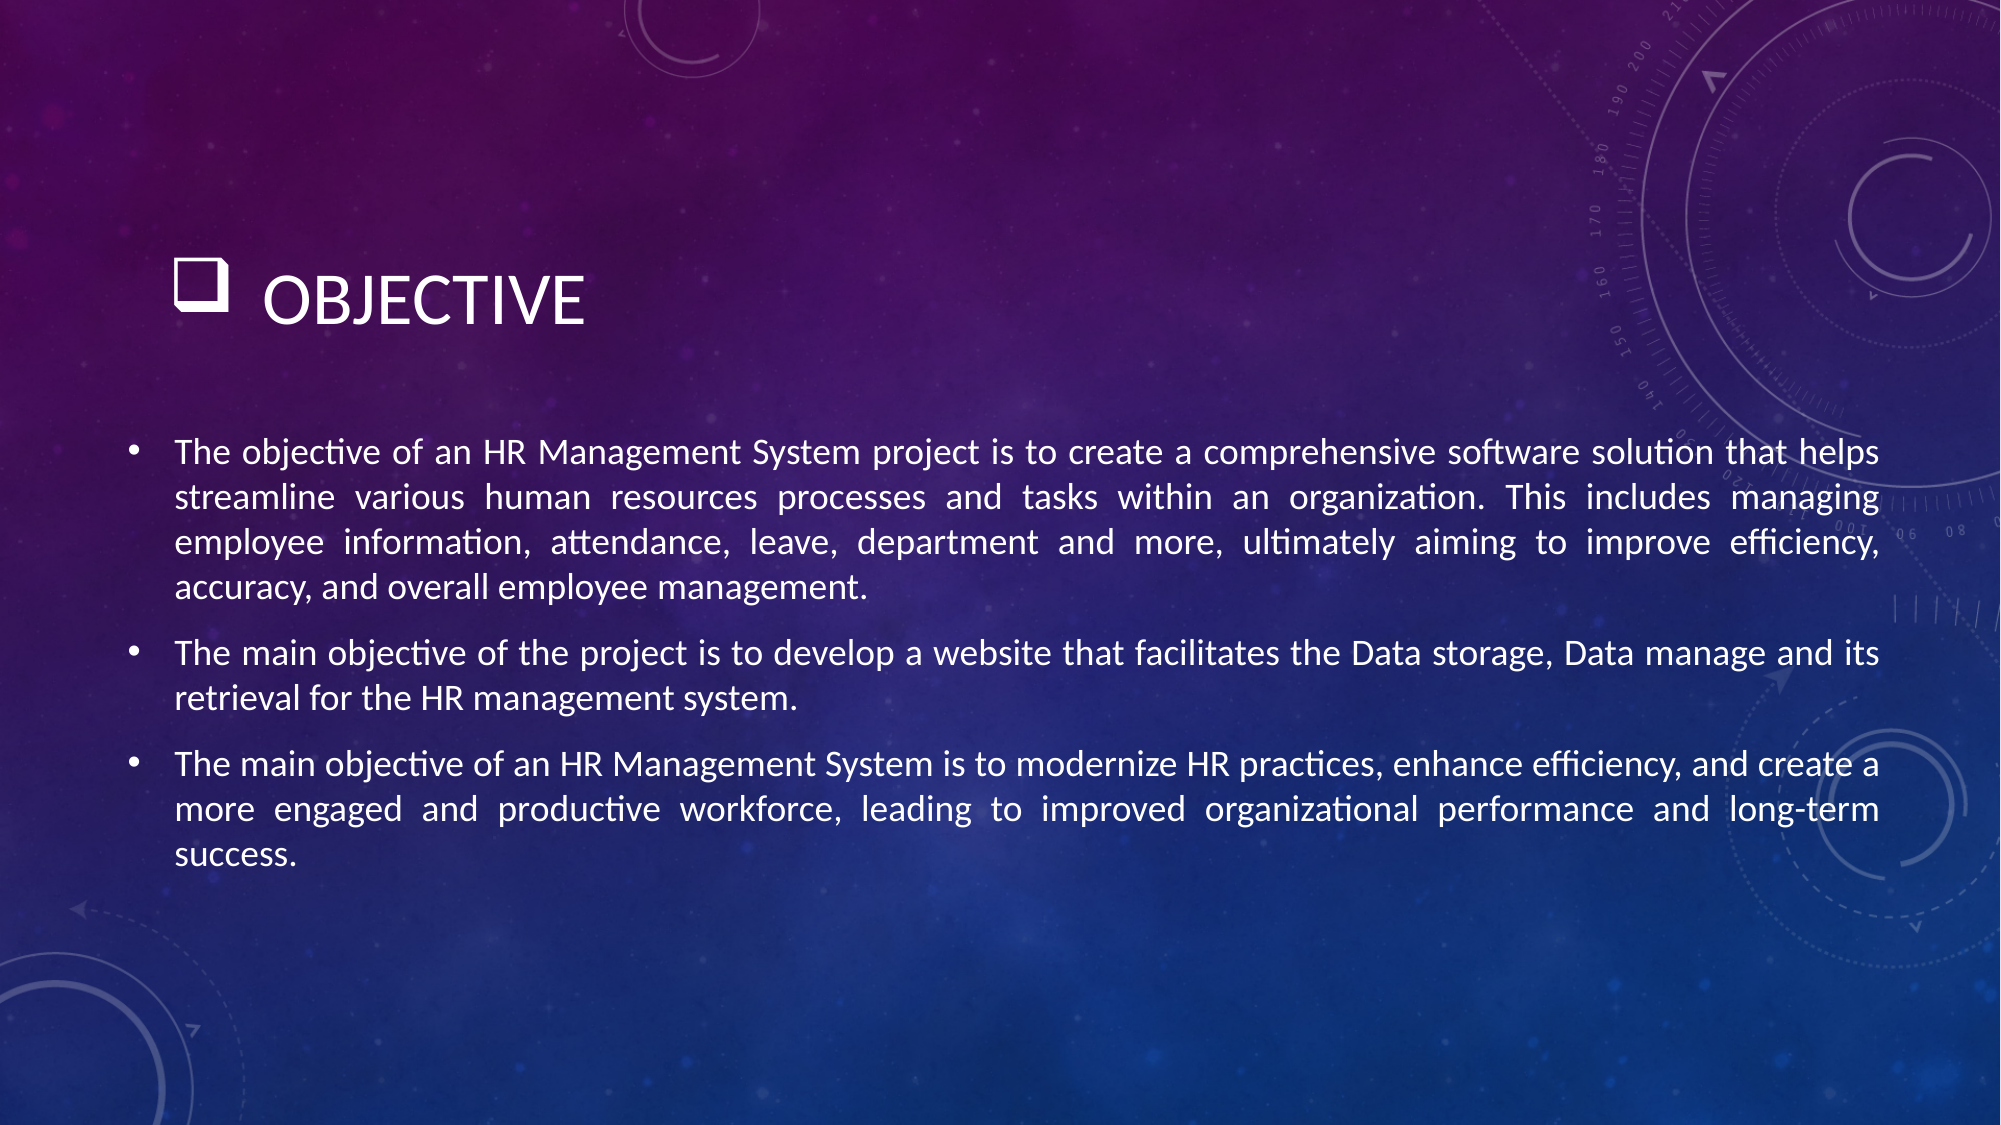

# Objective
The objective of an HR Management System project is to create a comprehensive software solution that helps streamline various human resources processes and tasks within an organization. This includes managing employee information, attendance, leave, department and more, ultimately aiming to improve efficiency, accuracy, and overall employee management.
The main objective of the project is to develop a website that facilitates the Data storage, Data manage and its retrieval for the HR management system.
The main objective of an HR Management System is to modernize HR practices, enhance efficiency, and create a more engaged and productive workforce, leading to improved organizational performance and long-term success.